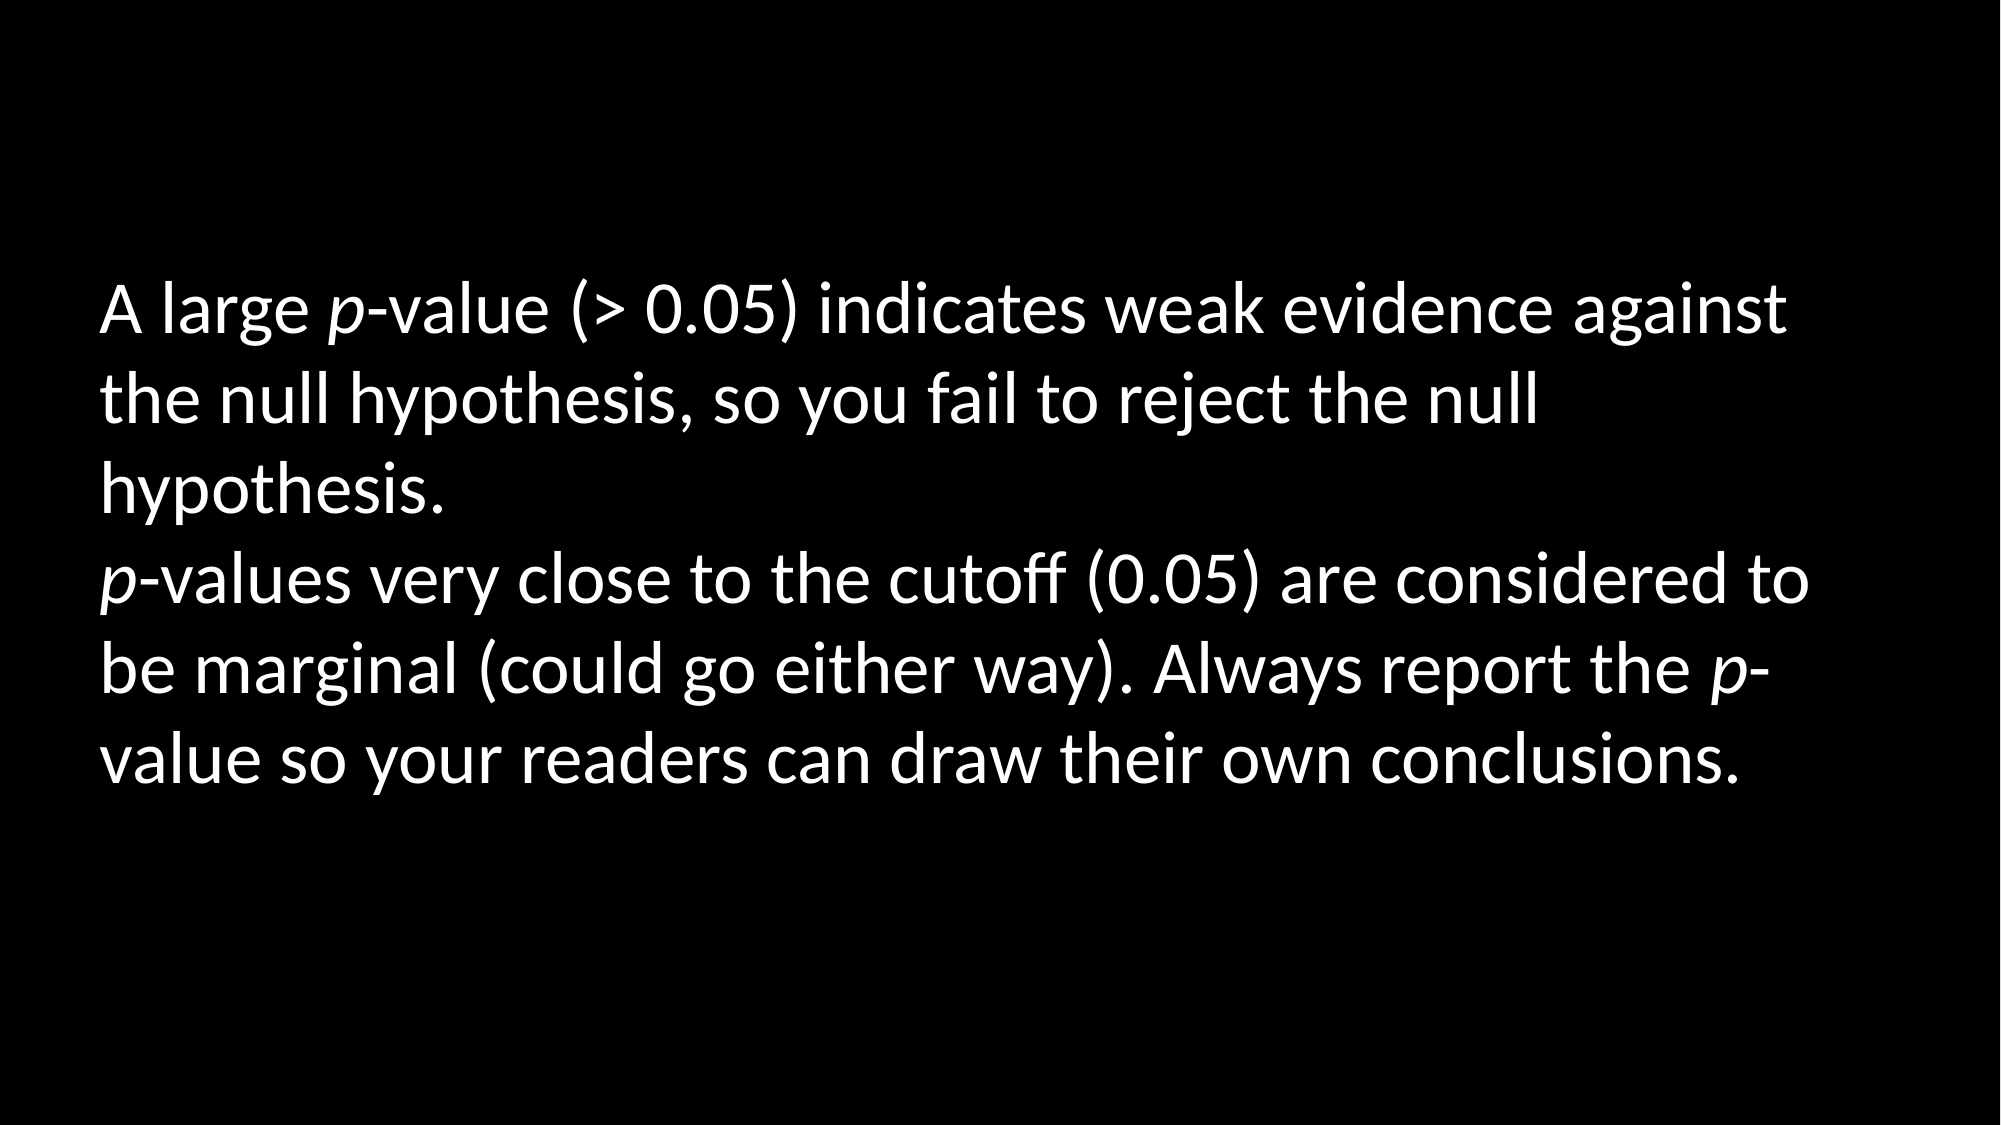

#
A large p-value (> 0.05) indicates weak evidence against the null hypothesis, so you fail to reject the null hypothesis.
p-values very close to the cutoff (0.05) are considered to be marginal (could go either way). Always report the p-value so your readers can draw their own conclusions.